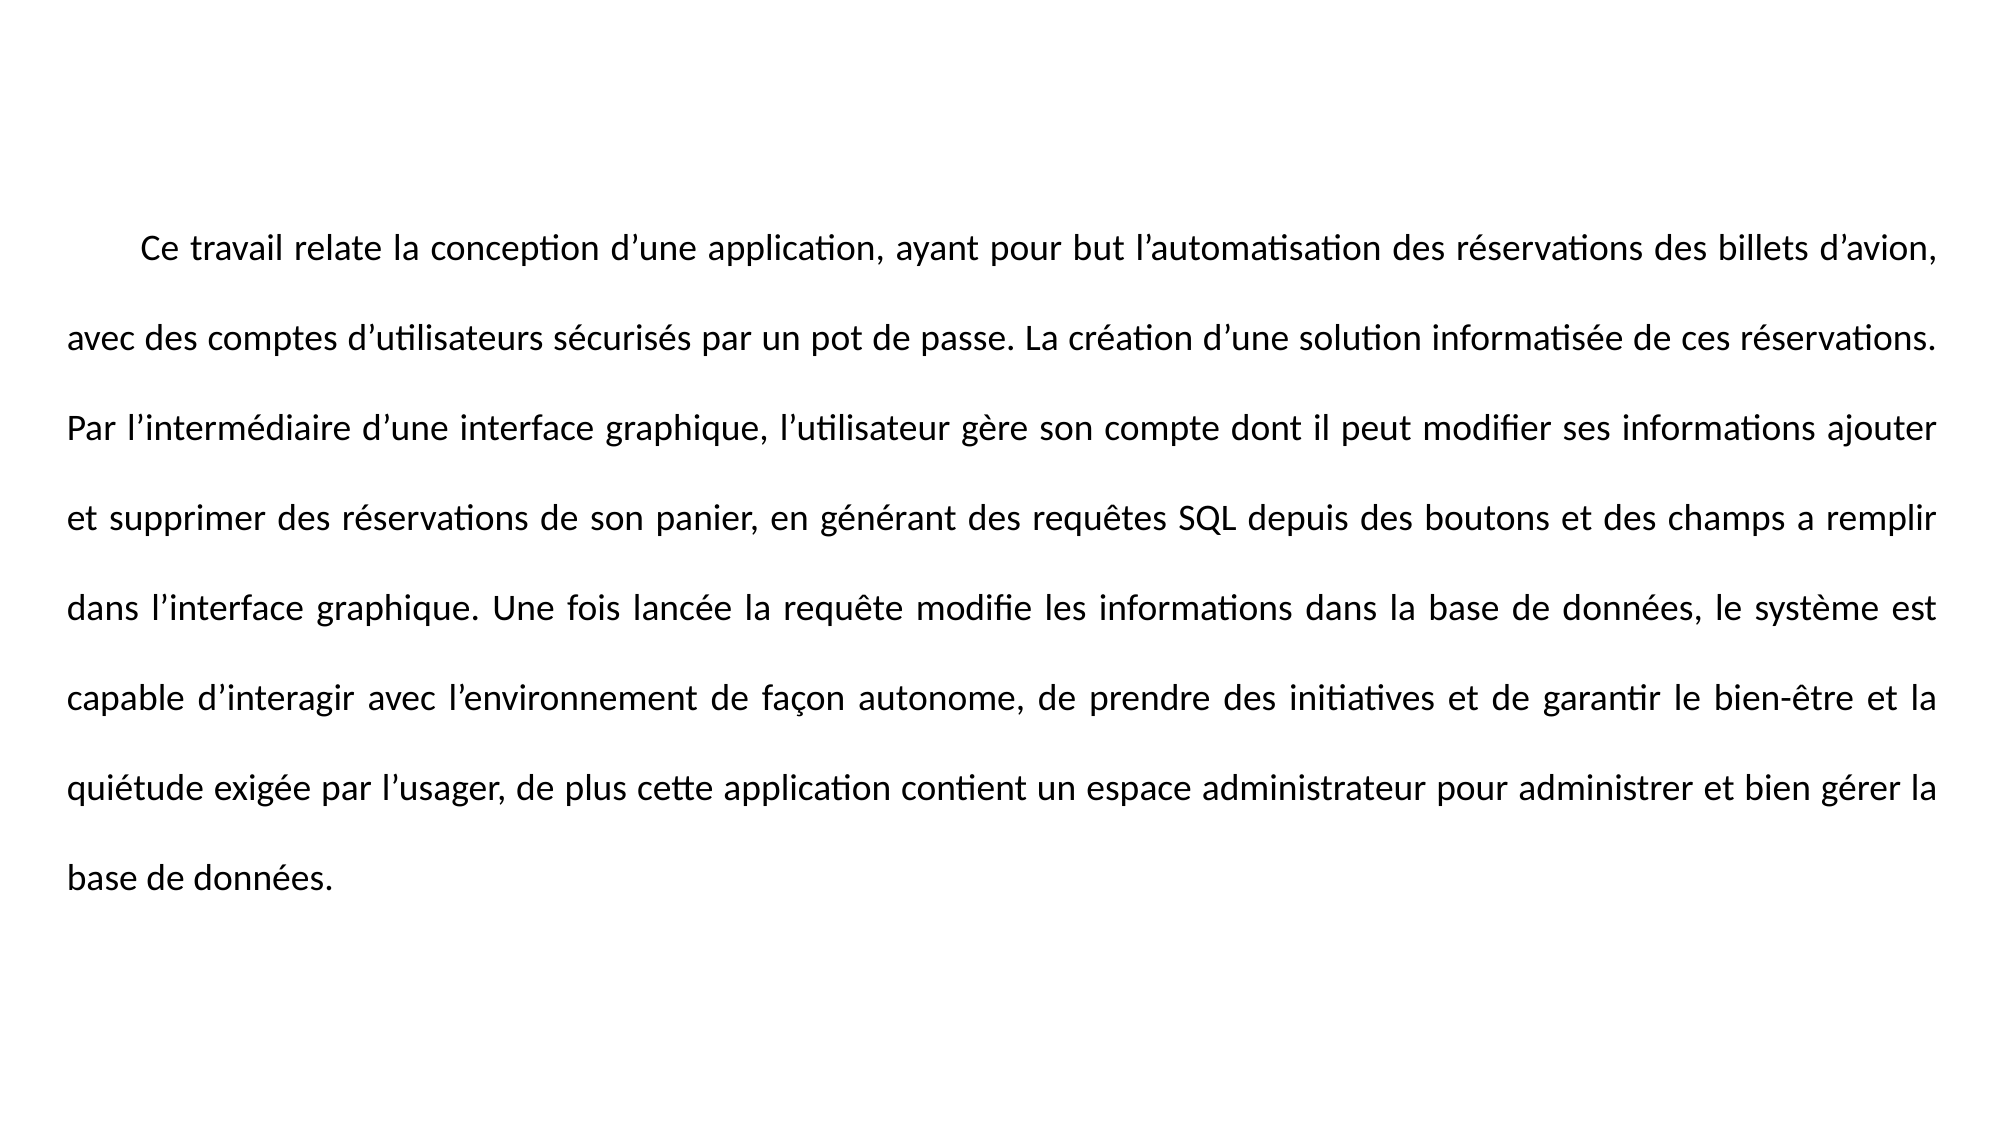

Ce travail relate la conception d’une application, ayant pour but l’automatisation des réservations des billets d’avion, avec des comptes d’utilisateurs sécurisés par un pot de passe. La création d’une solution informatisée de ces réservations. Par l’intermédiaire d’une interface graphique, l’utilisateur gère son compte dont il peut modifier ses informations ajouter et supprimer des réservations de son panier, en générant des requêtes SQL depuis des boutons et des champs a remplir dans l’interface graphique. Une fois lancée la requête modifie les informations dans la base de données, le système est capable d’interagir avec l’environnement de façon autonome, de prendre des initiatives et de garantir le bien-être et la quiétude exigée par l’usager, de plus cette application contient un espace administrateur pour administrer et bien gérer la base de données.